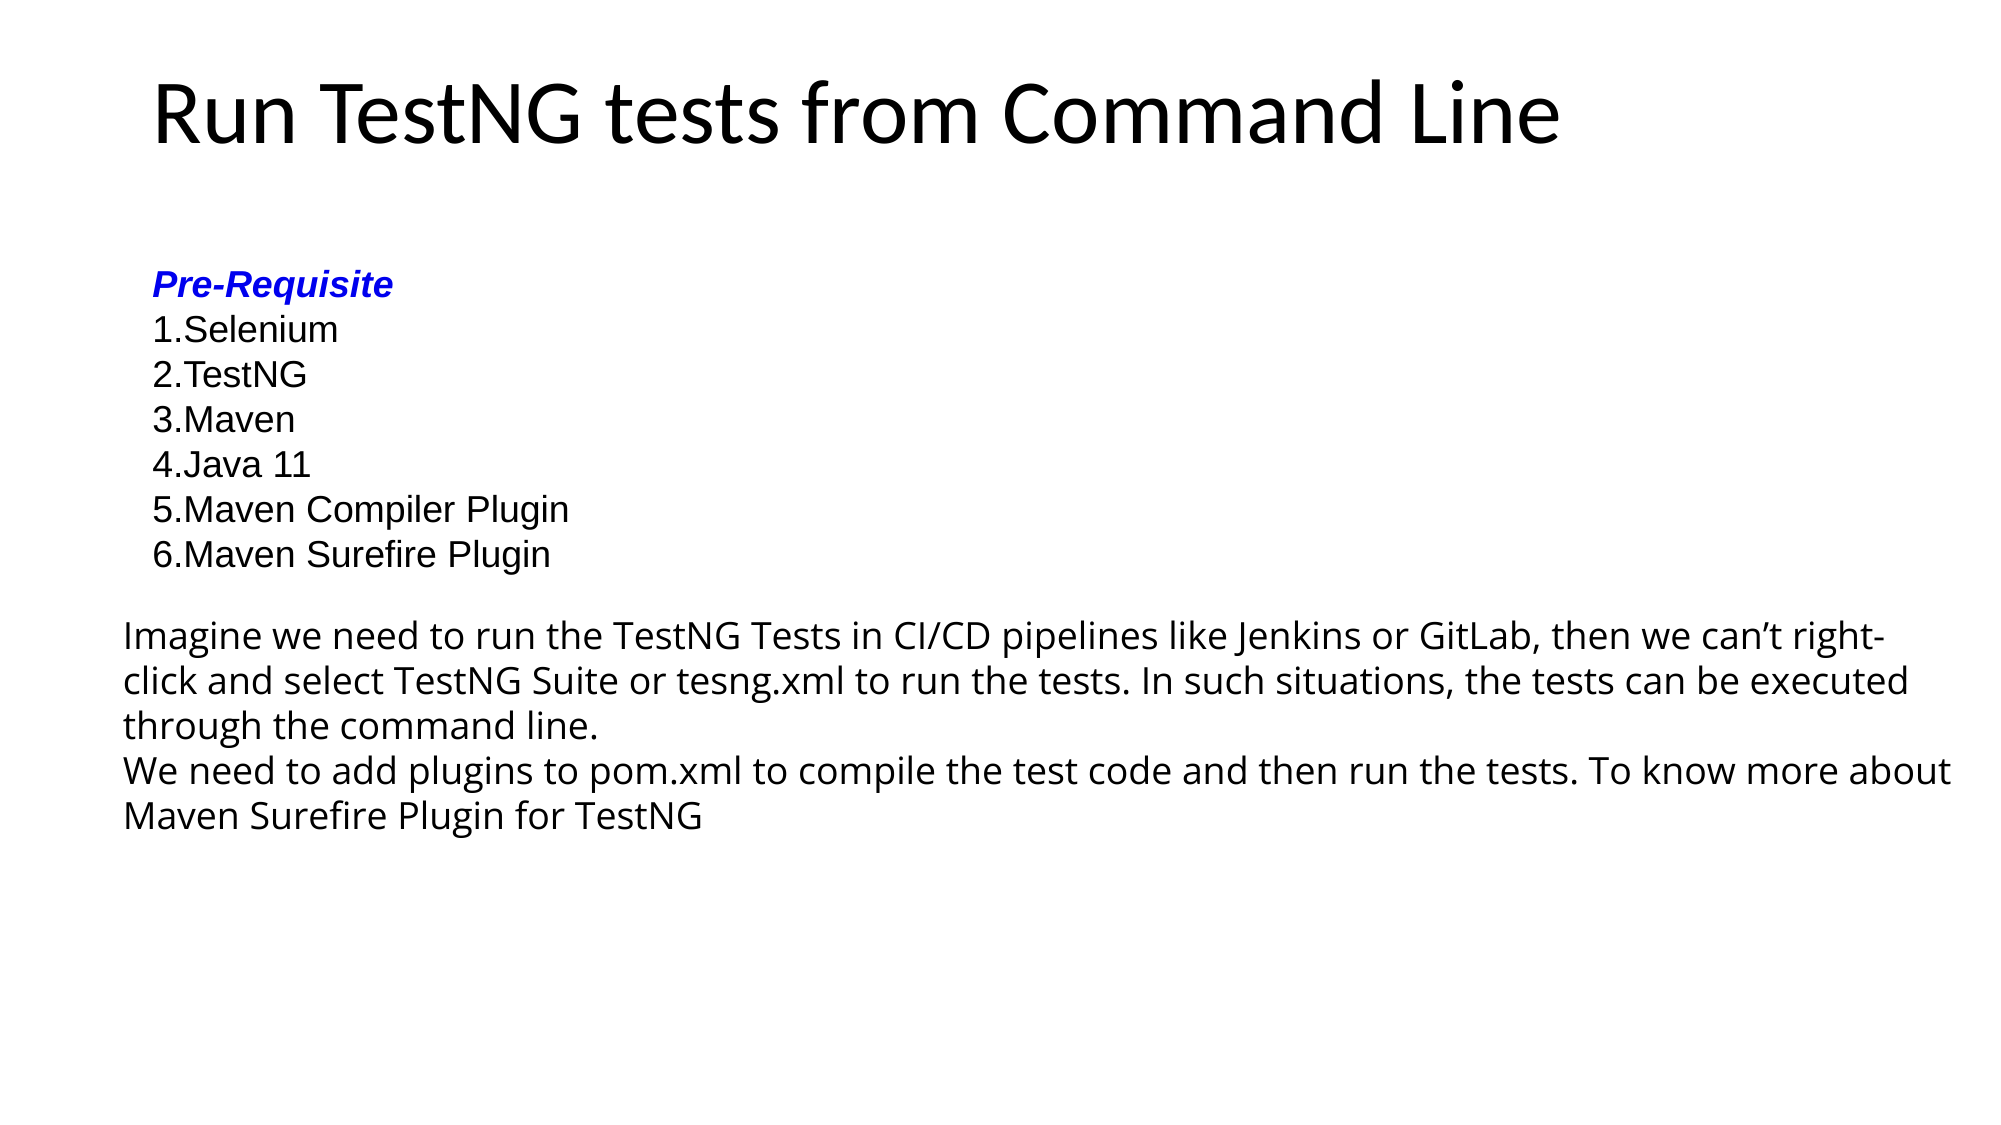

# Run TestNG tests from Command Line
Pre-Requisite
Selenium
TestNG
Maven
Java 11
Maven Compiler Plugin
Maven Surefire Plugin
Imagine we need to run the TestNG Tests in CI/CD pipelines like Jenkins or GitLab, then we can’t right-click and select TestNG Suite or tesng.xml to run the tests. In such situations, the tests can be executed through the command line.
We need to add plugins to pom.xml to compile the test code and then run the tests. To know more about Maven Surefire Plugin for TestNG